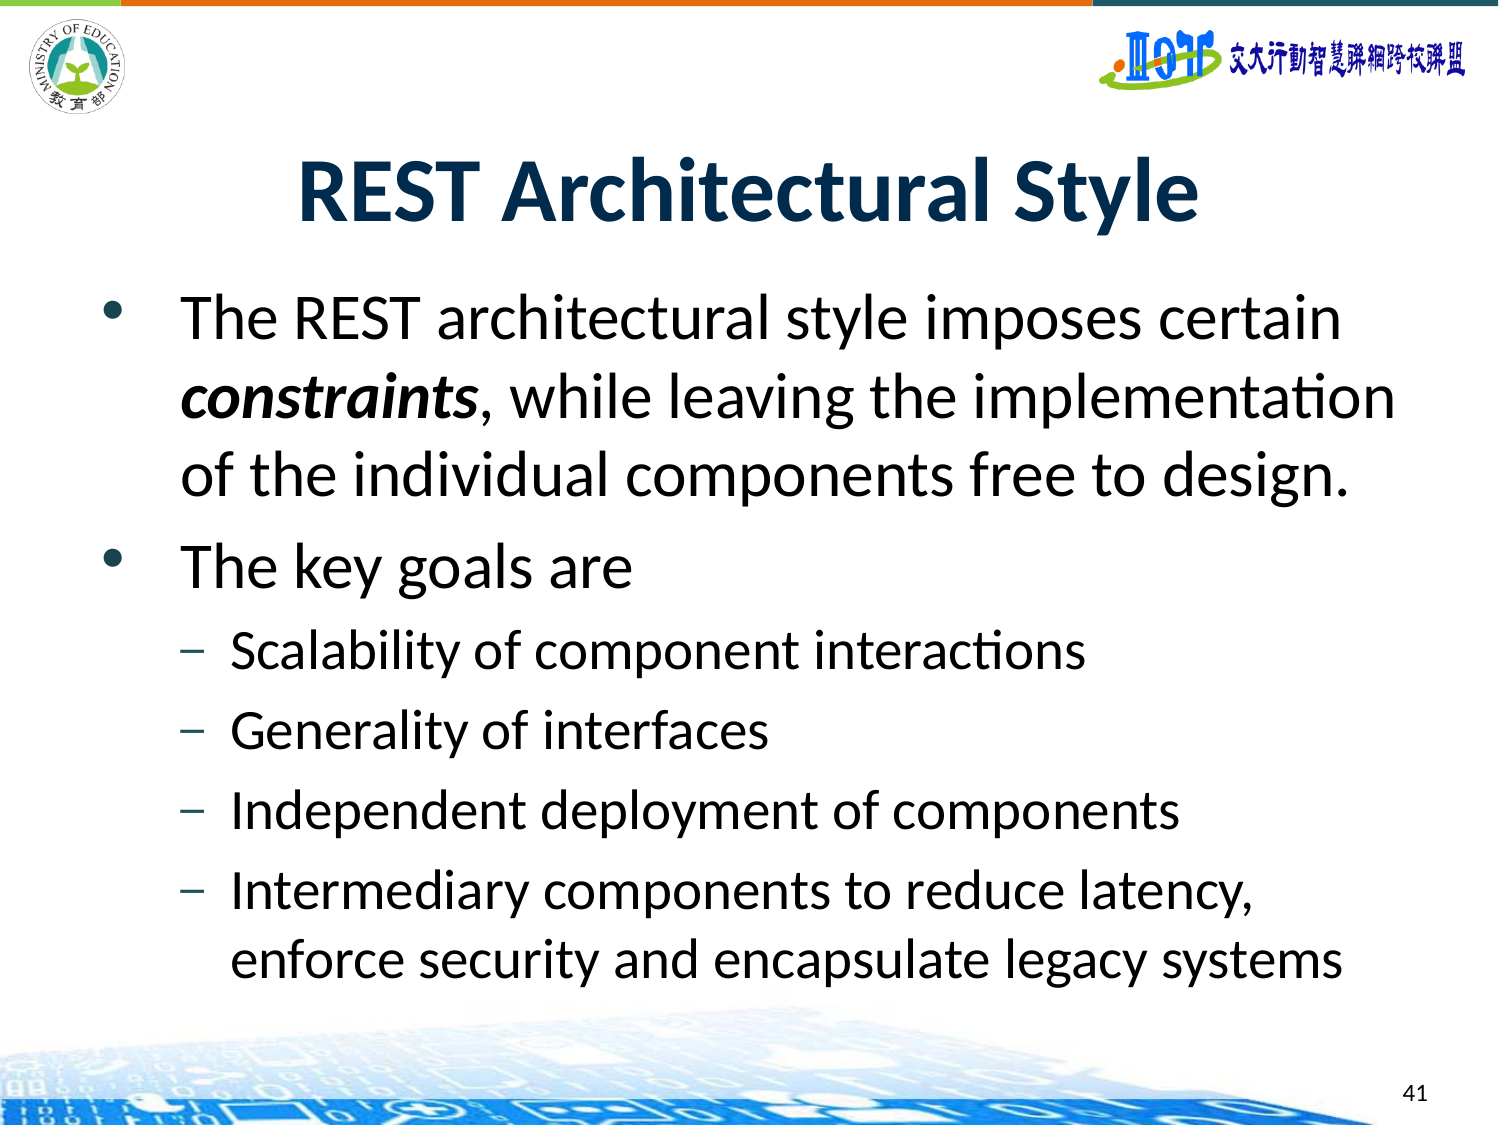

# REST Architectural Style
The REST architectural style imposes certain  constraints, while leaving the implementation of the individual components free to design.
The key goals are
Scalability of component interactions
Generality of interfaces
Independent deployment of components
Intermediary components to reduce latency, enforce security and encapsulate legacy systems

41